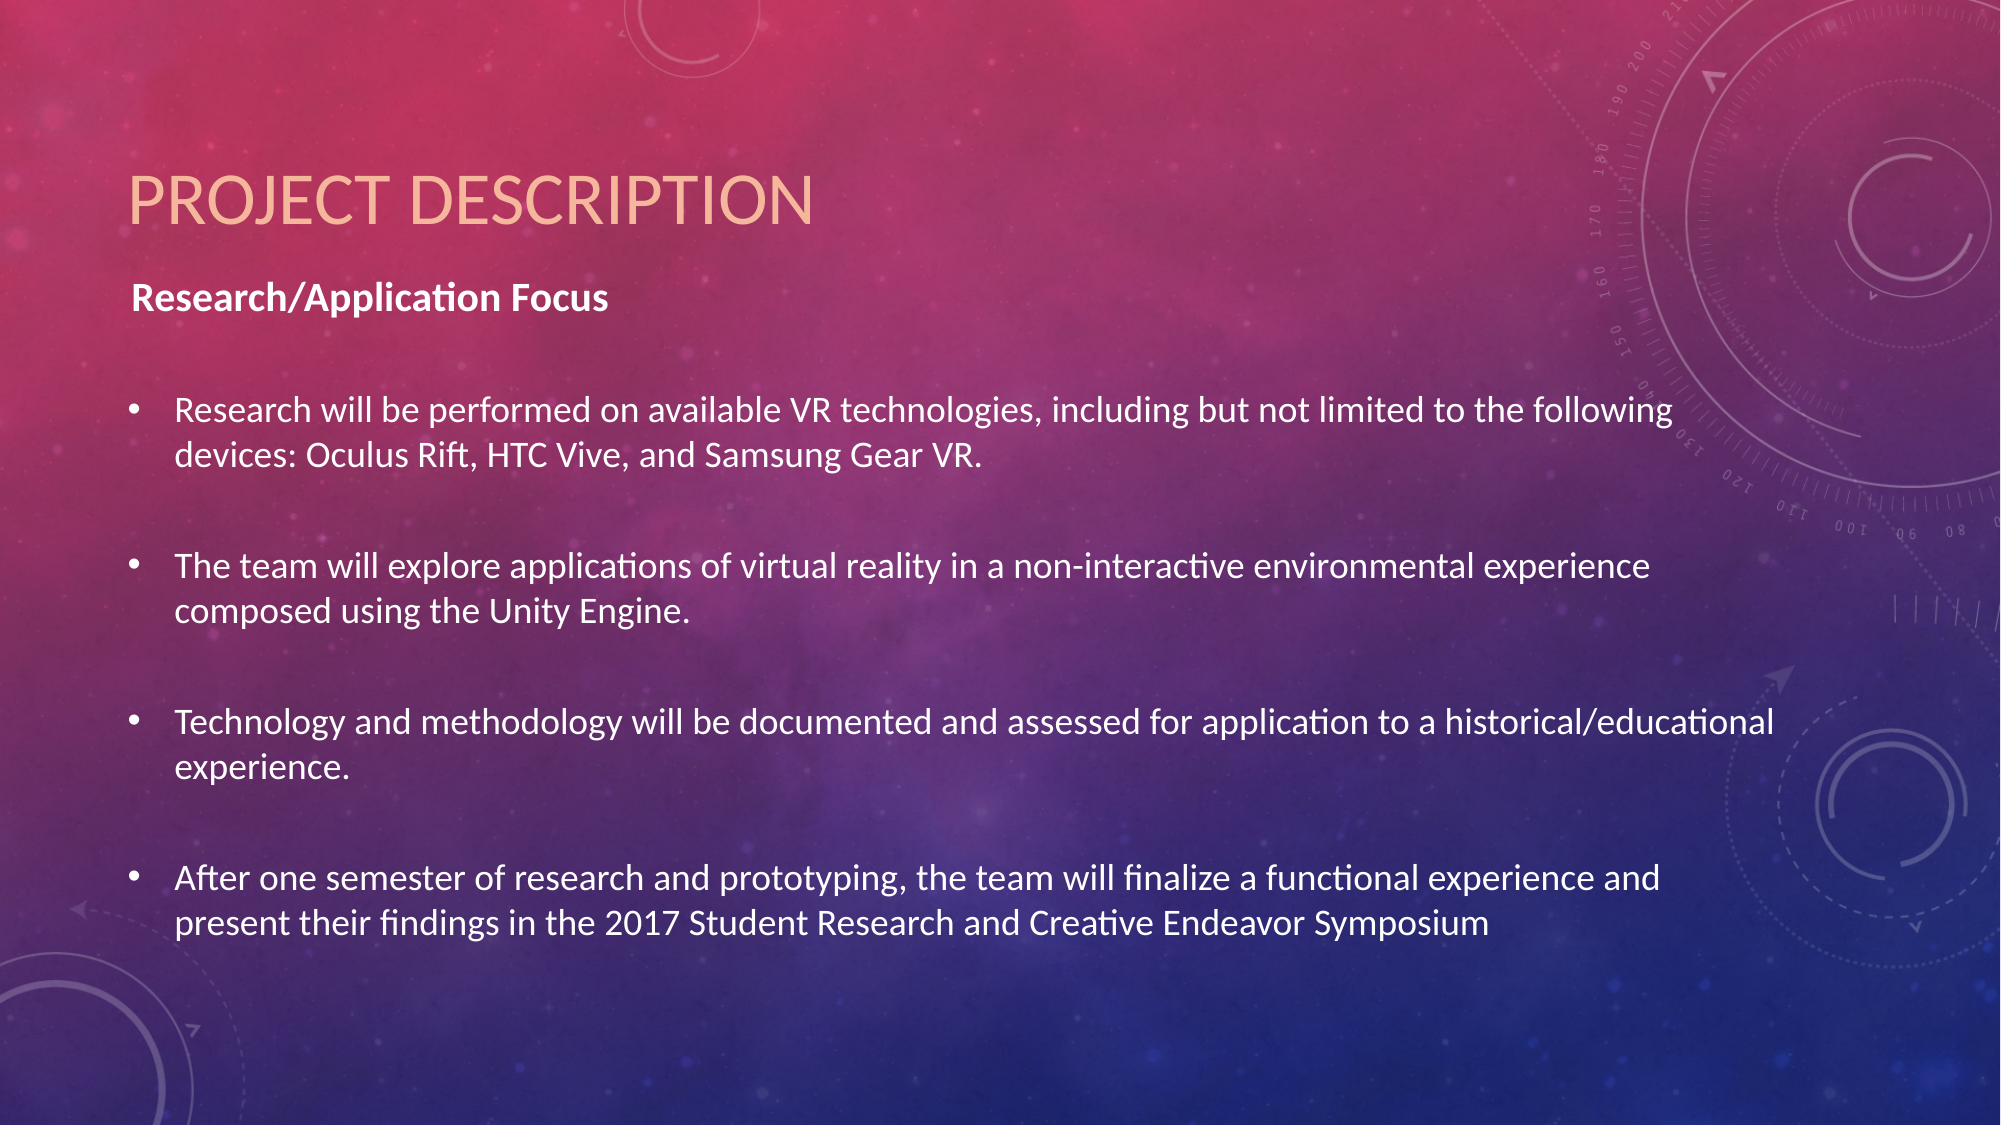

# Project Description
Research/Application Focus
Research will be performed on available VR technologies, including but not limited to the following devices: Oculus Rift, HTC Vive, and Samsung Gear VR.
The team will explore applications of virtual reality in a non-interactive environmental experience composed using the Unity Engine.
Technology and methodology will be documented and assessed for application to a historical/educational experience.
After one semester of research and prototyping, the team will finalize a functional experience and present their findings in the 2017 Student Research and Creative Endeavor Symposium